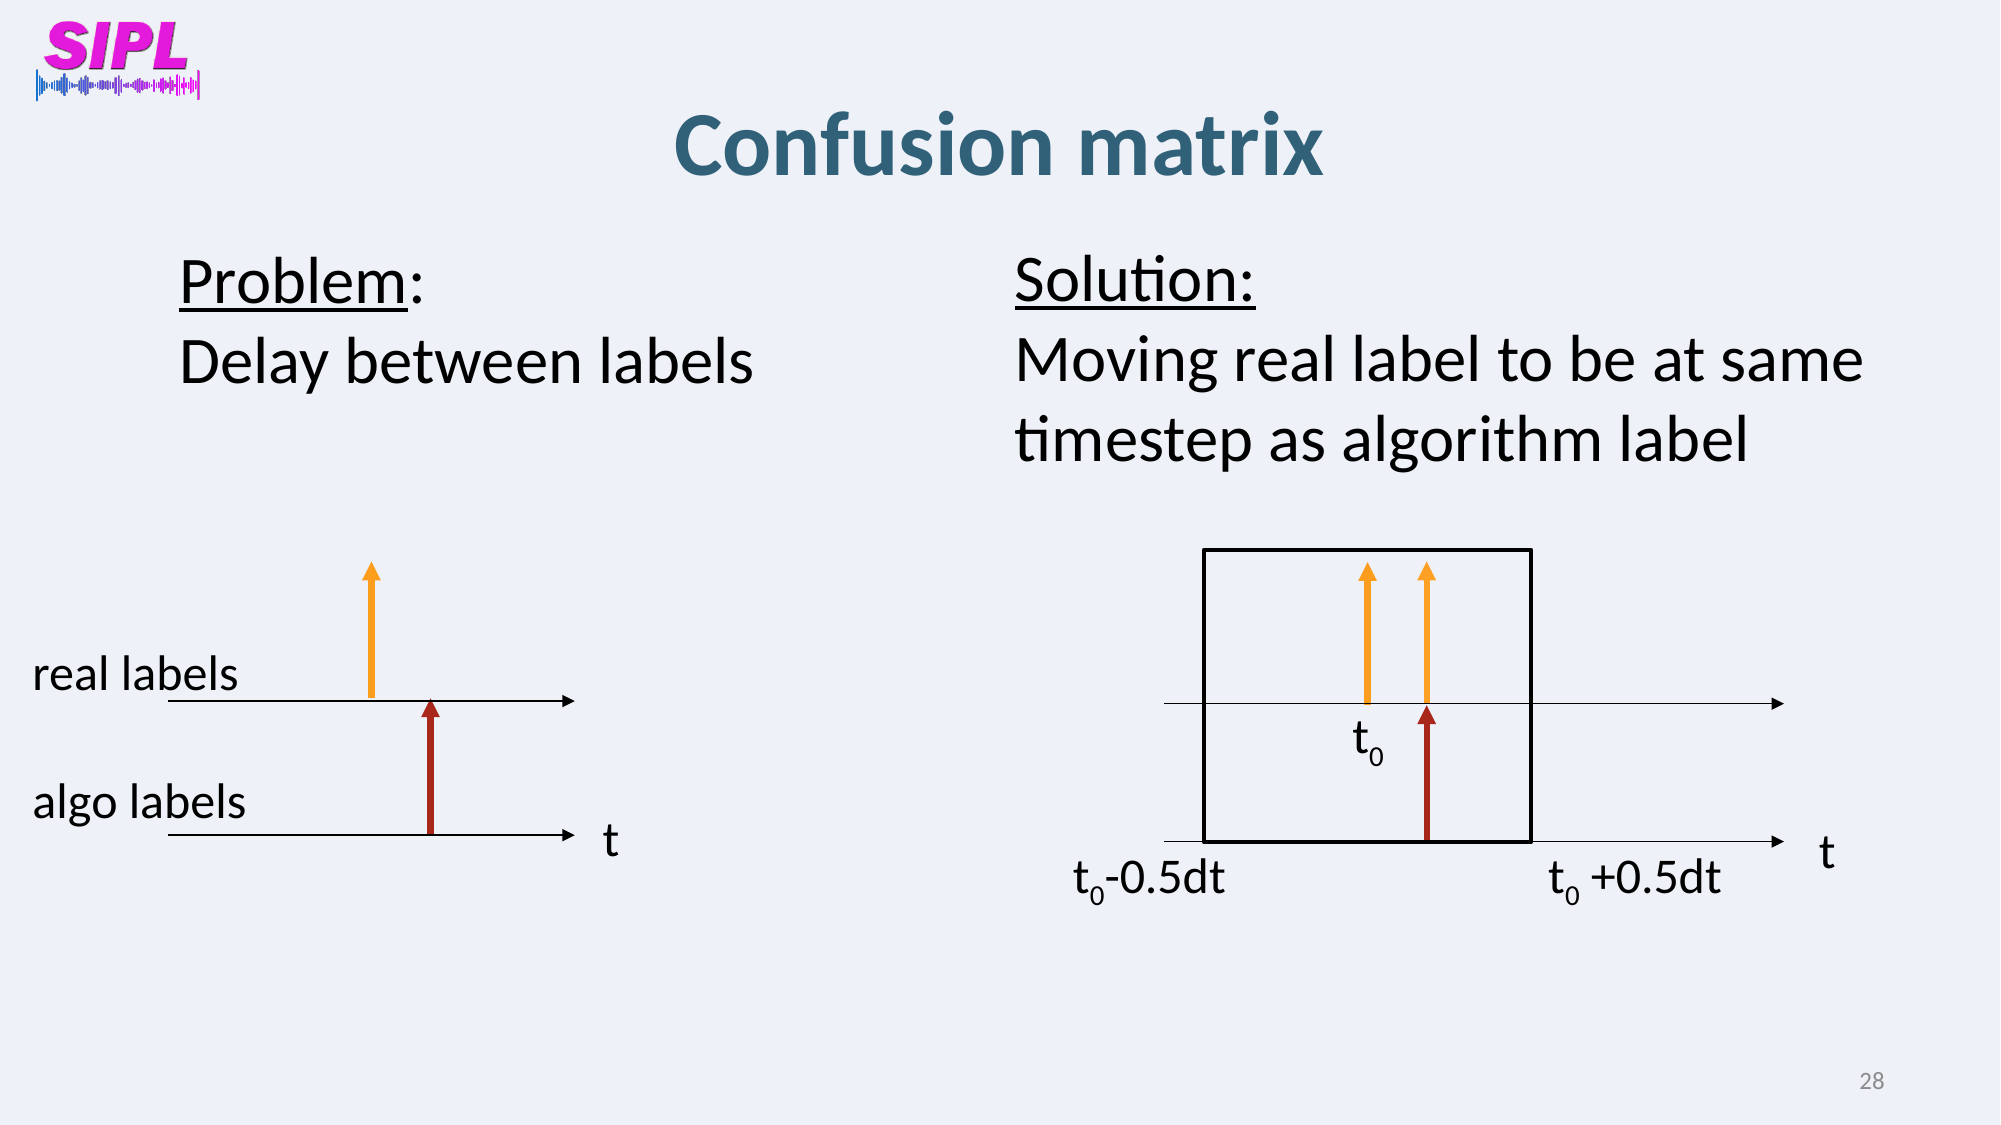

# Confusion matrix
Solution:
Moving real label to be at same
timestep as algorithm label
Problem:
Delay between labels
t

t0-0.5dt
t0 +0.5dt
t0
real labels
t
algo labels
28